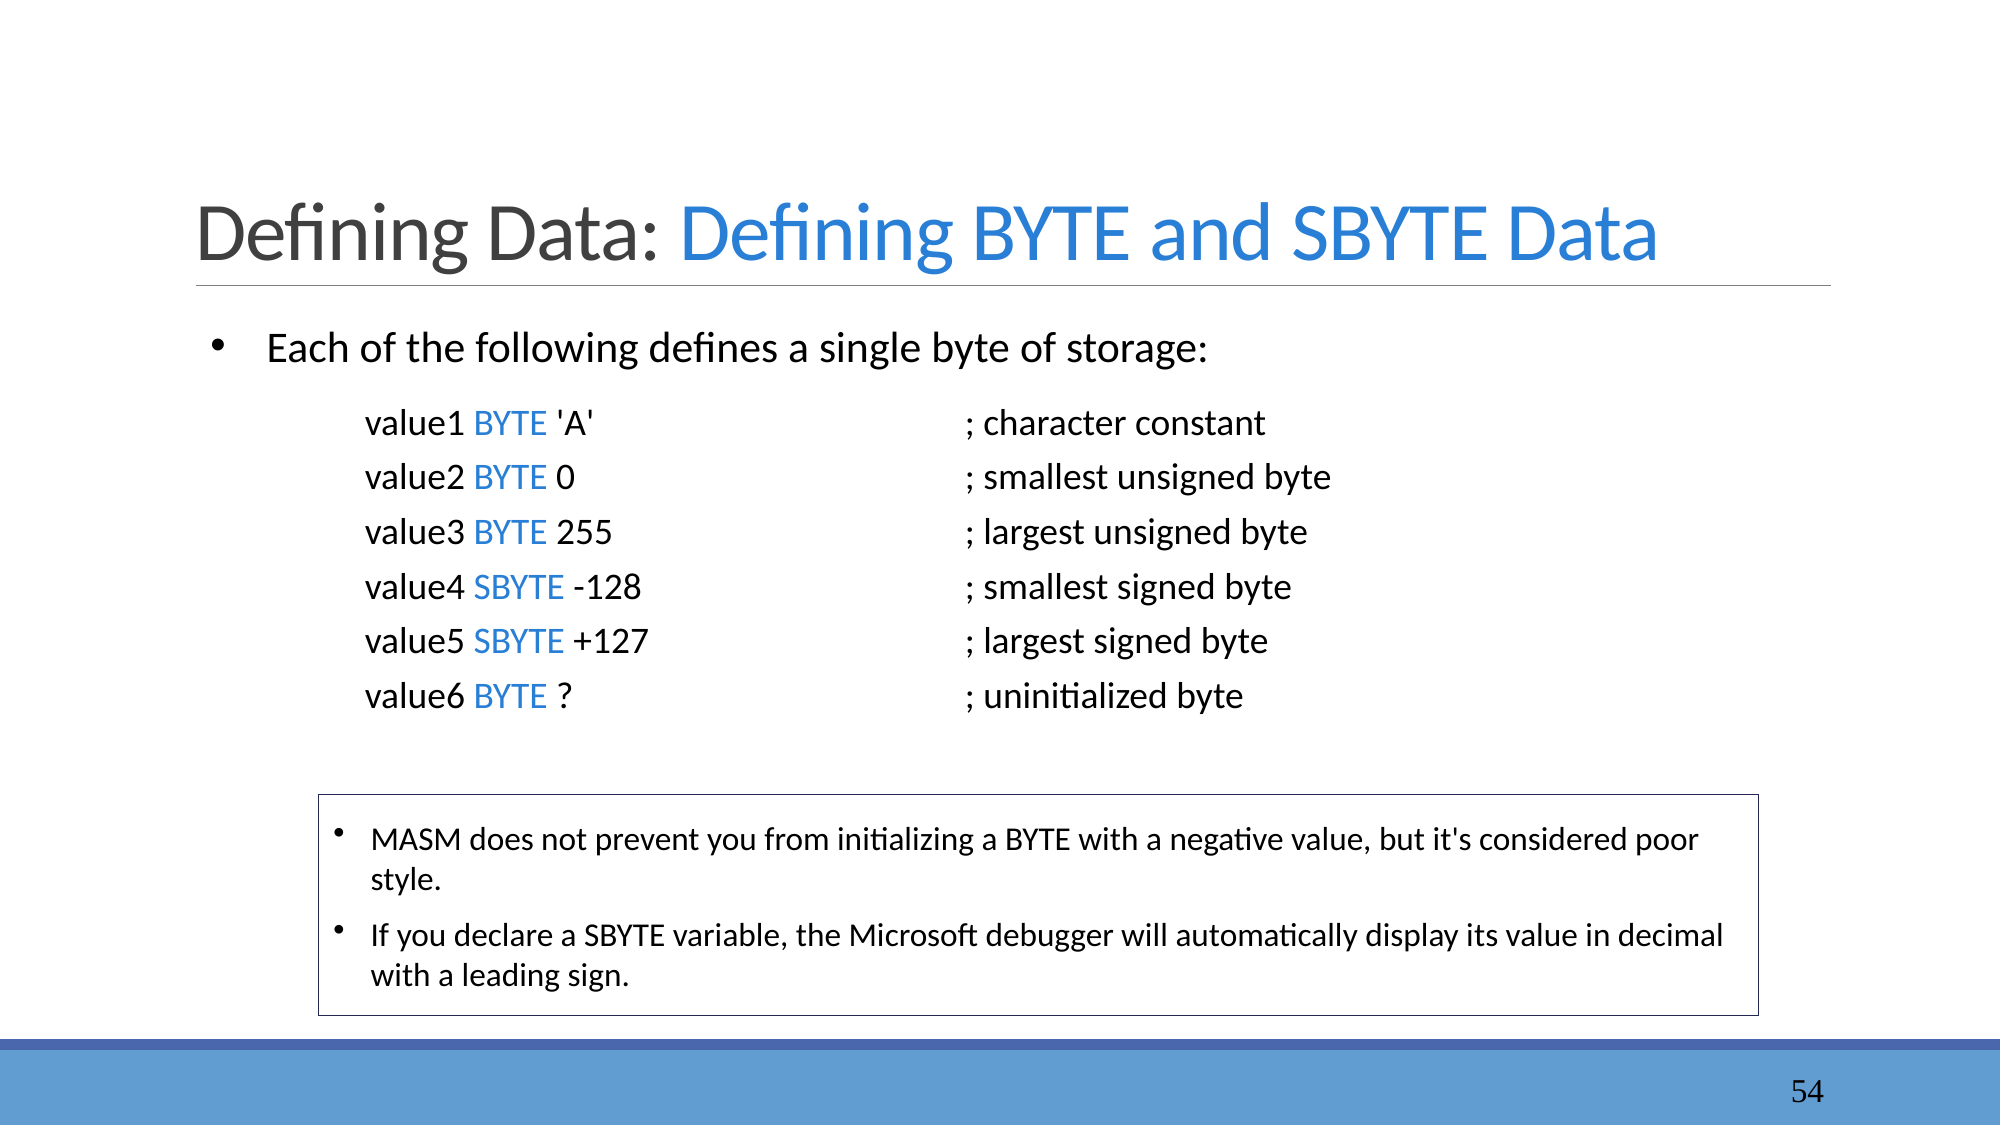

# Defining Data: Defining BYTE and SBYTE Data
Each of the following defines a single byte of storage:
value1 BYTE 'A'	; character constant
value2 BYTE 0	; smallest unsigned byte
value3 BYTE 255	; largest unsigned byte
value4 SBYTE -128	; smallest signed byte
value5 SBYTE +127	; largest signed byte
value6 BYTE ?	; uninitialized byte
MASM does not prevent you from initializing a BYTE with a negative value, but it's considered poor style.
If you declare a SBYTE variable, the Microsoft debugger will automatically display its value in decimal with a leading sign.
54